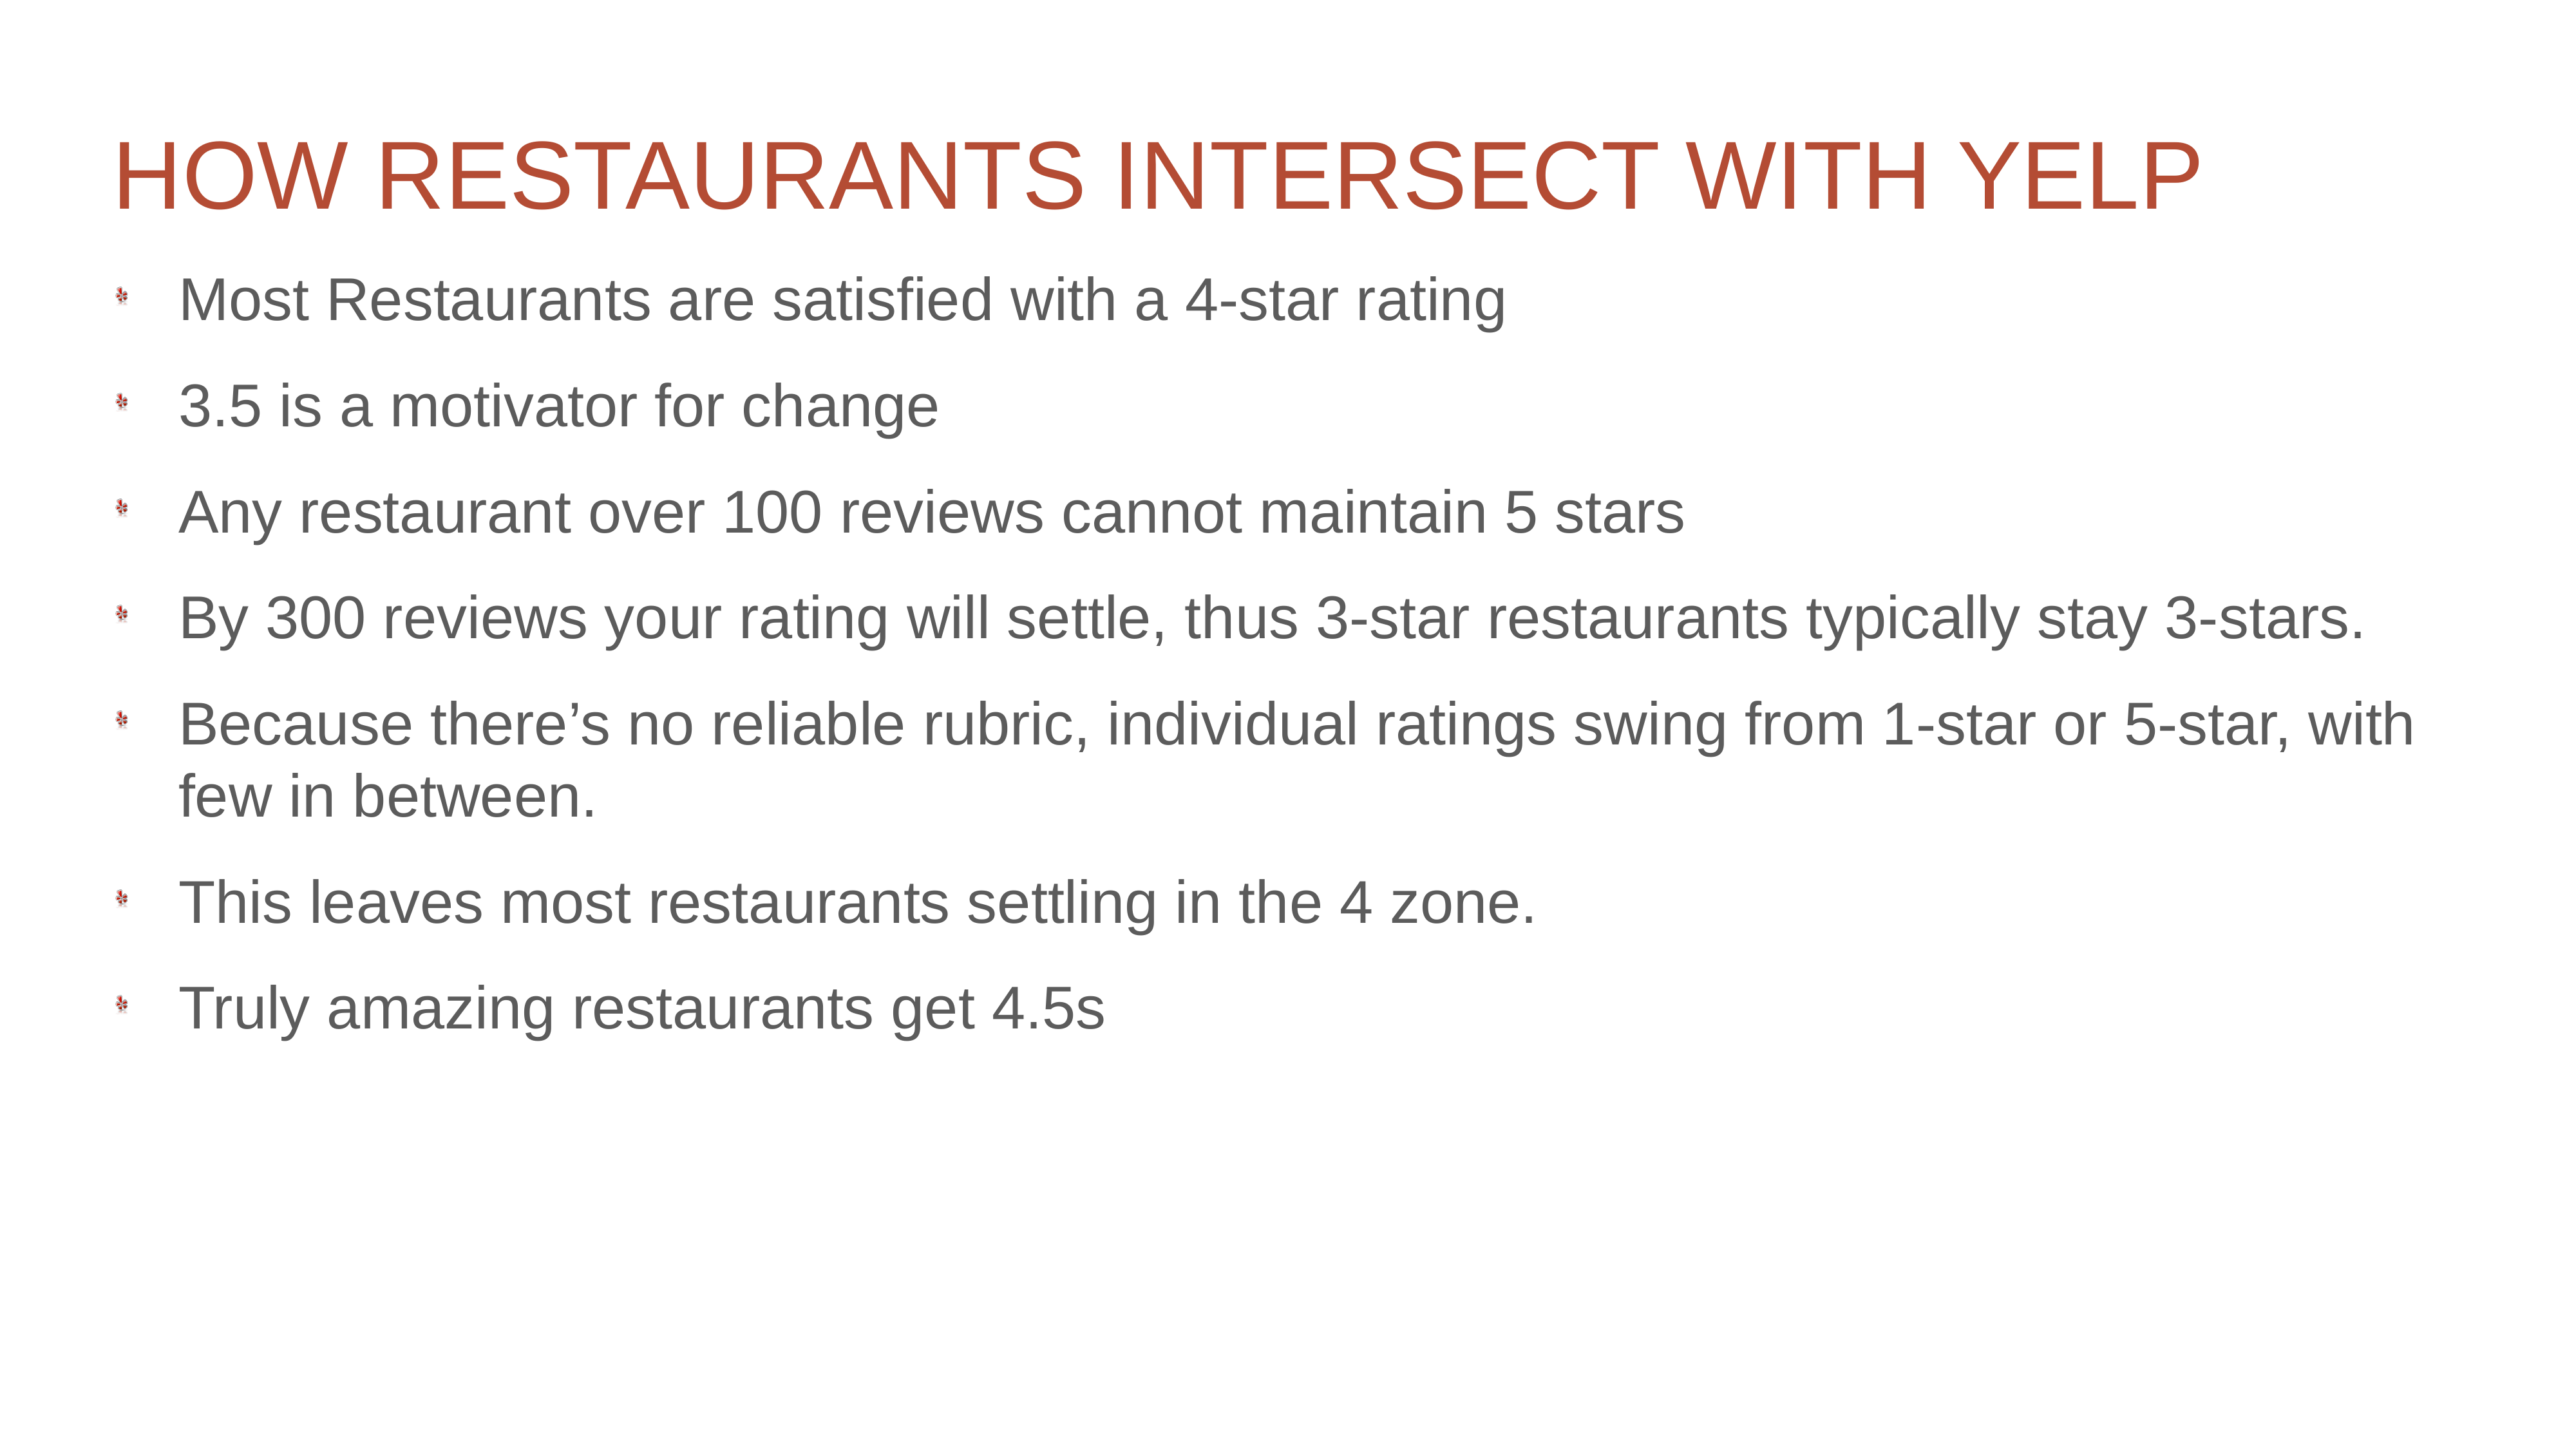

# How Restaurants Intersect with Yelp

Most Restaurants are satisfied with a 4-star rating
3.5 is a motivator for change
Any restaurant over 100 reviews cannot maintain 5 stars
By 300 reviews your rating will settle, thus 3-star restaurants typically stay 3-stars.
Because there’s no reliable rubric, individual ratings swing from 1-star or 5-star, with few in between.
This leaves most restaurants settling in the 4 zone.
Truly amazing restaurants get 4.5s